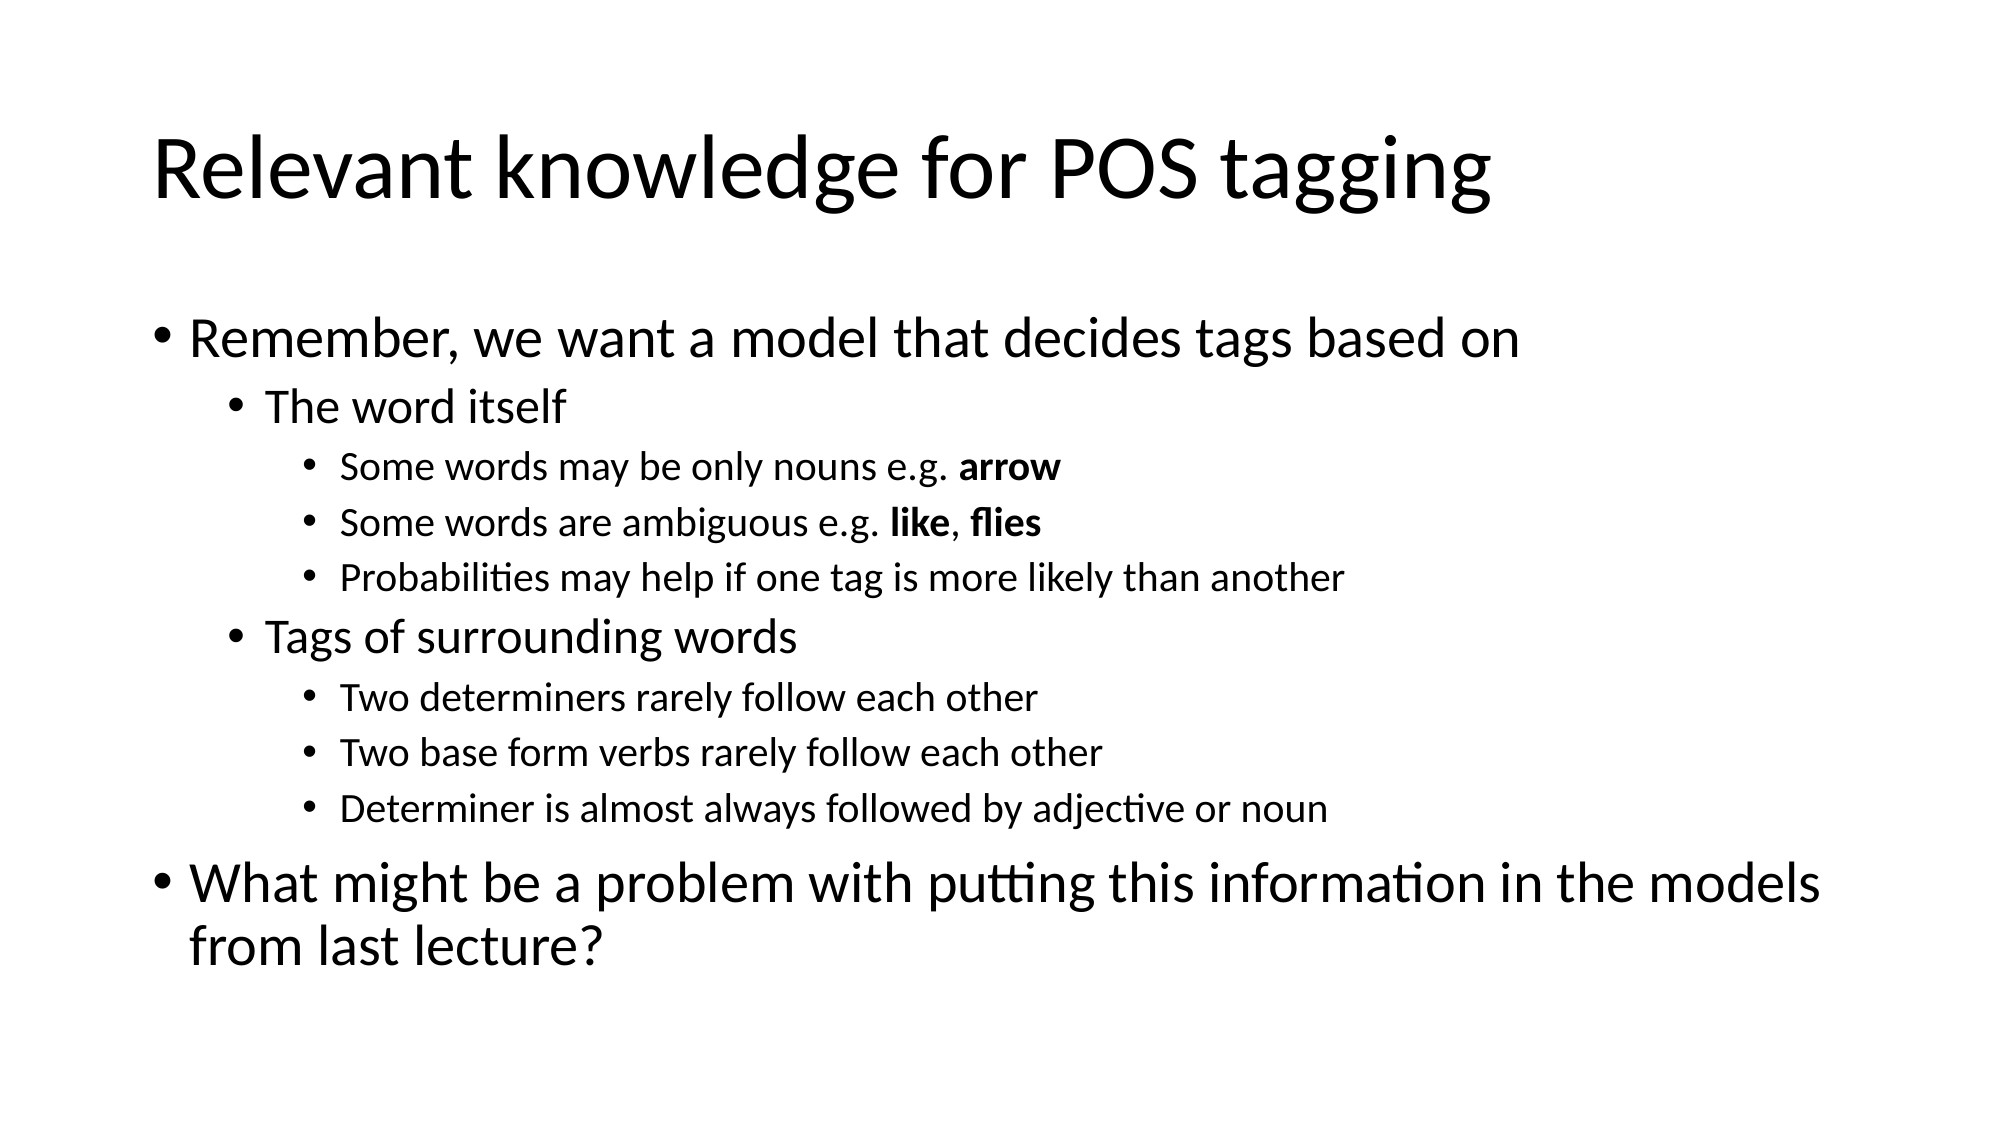

# Relevant knowledge for POS tagging
Remember, we want a model that decides tags based on
The word itself
Some words may be only nouns e.g. arrow
Some words are ambiguous e.g. like, flies
Probabilities may help if one tag is more likely than another
Tags of surrounding words
Two determiners rarely follow each other
Two base form verbs rarely follow each other
Determiner is almost always followed by adjective or noun
What might be a problem with putting this information in the models from last lecture?